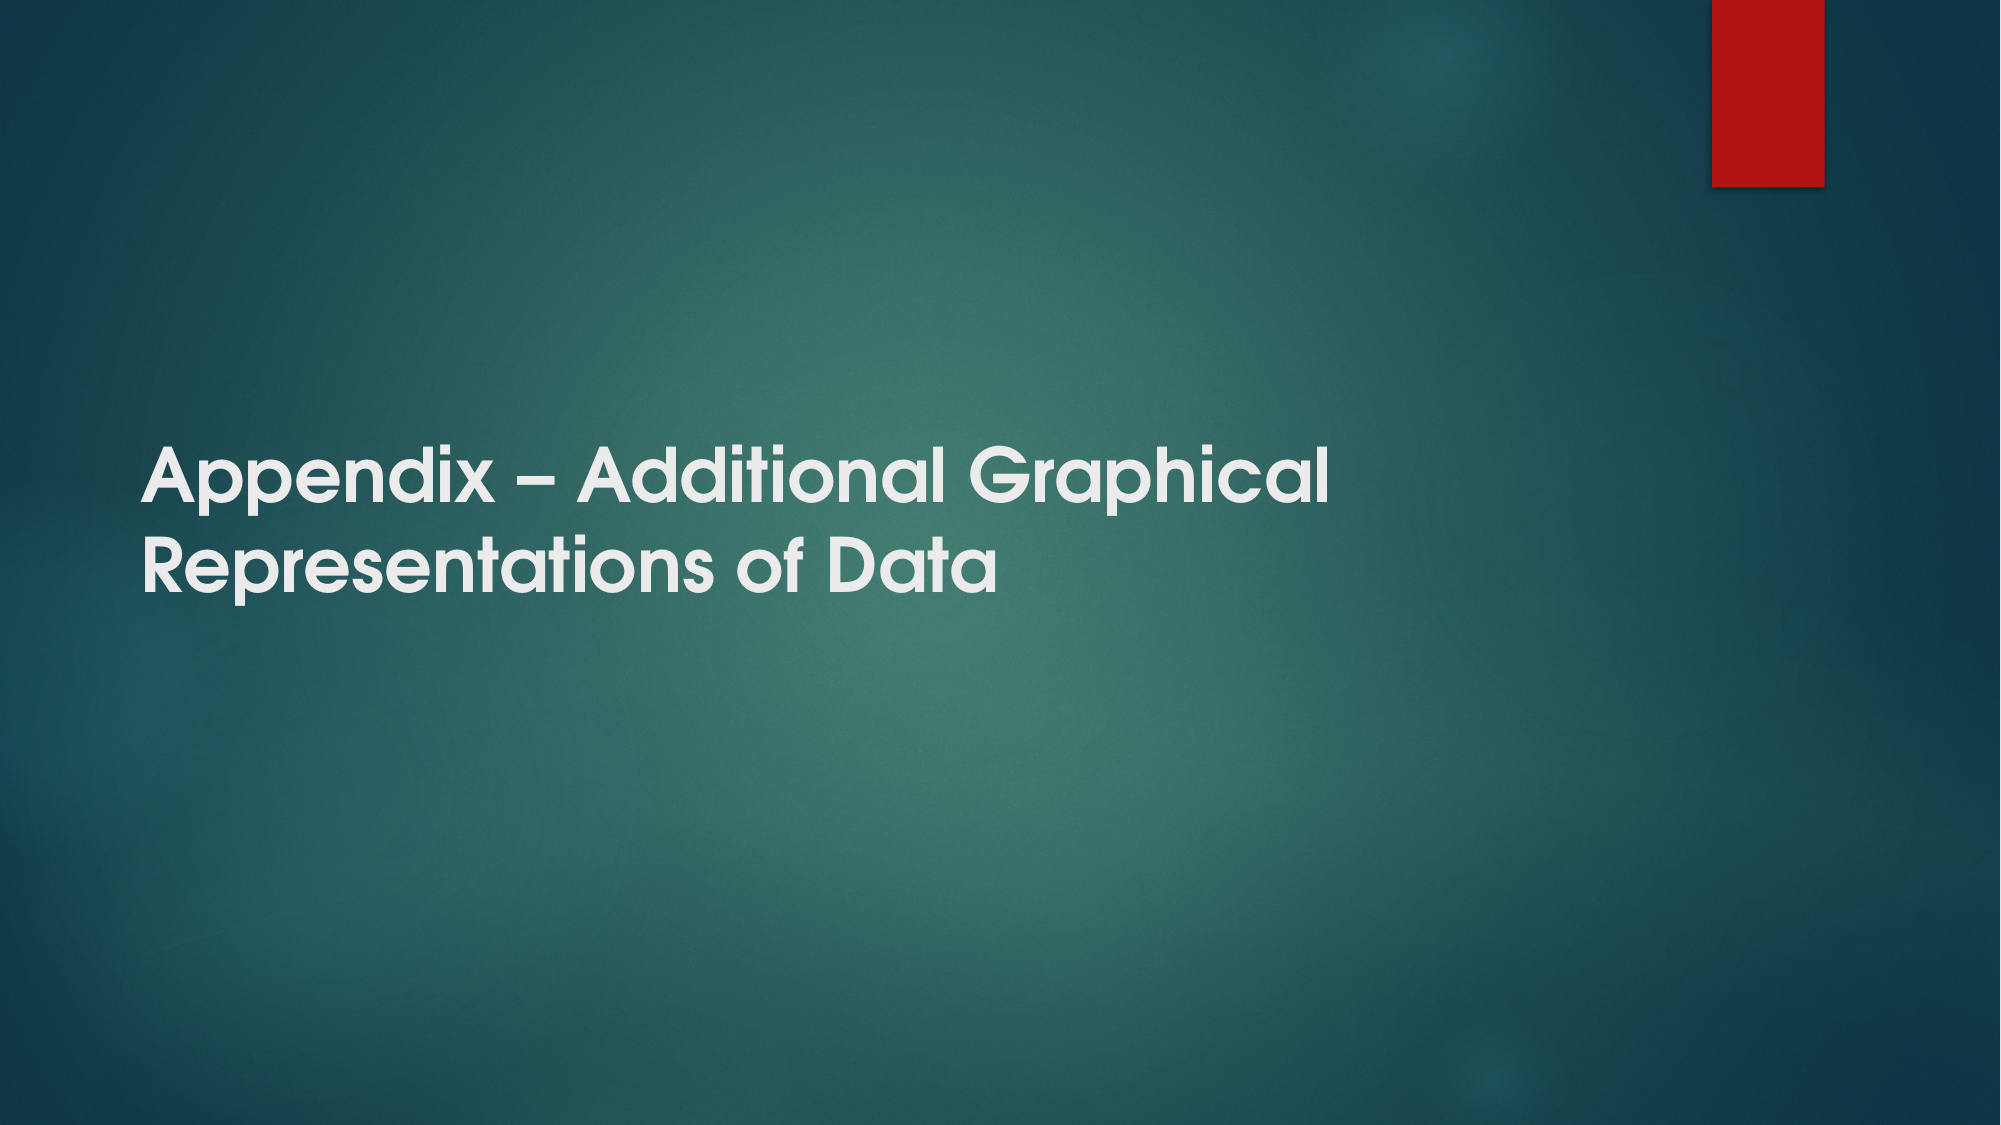

# Appendix – Additional Graphical Representations of Data